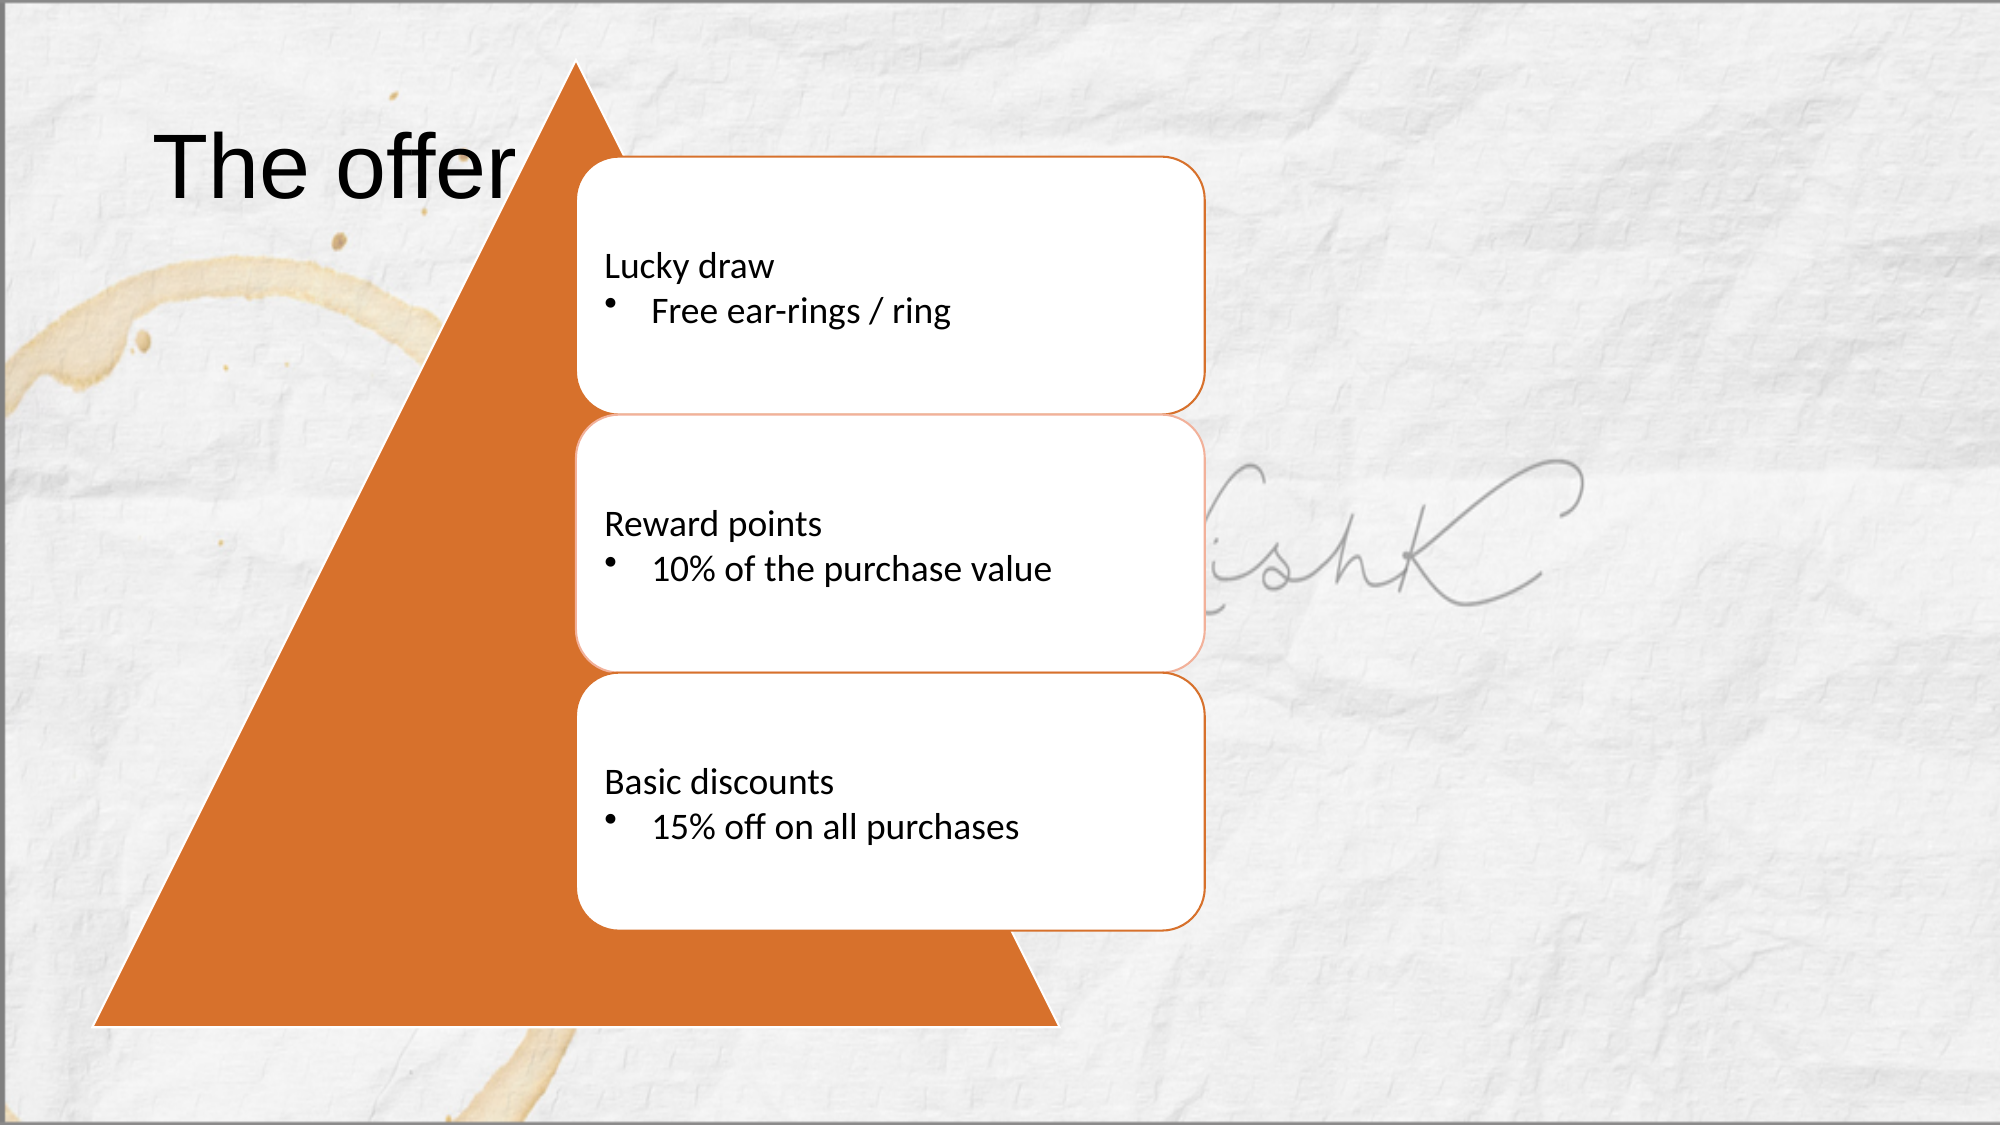

Lucky draw
Reward points
Basic discounts
Free ear-rings / ring
10% of the purchase value
15% off on all purchases
# The offer